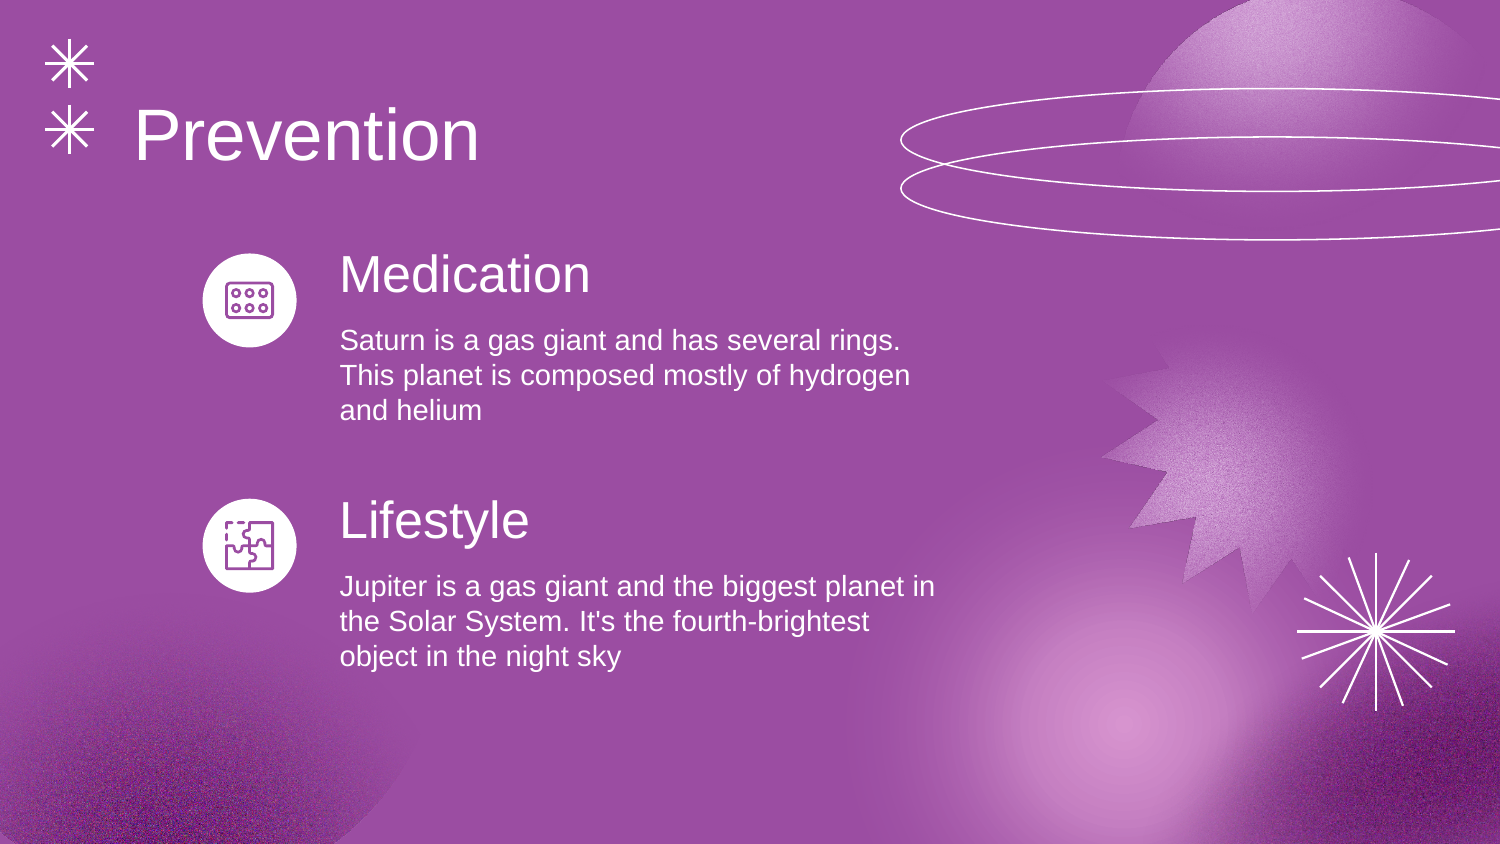

# Prevention

Medication

Saturn is a gas giant and has several rings. This planet is composed mostly of hydrogen and helium
Lifestyle

Jupiter is a gas giant and the biggest planet in the Solar System. It's the fourth-brightest object in the night sky